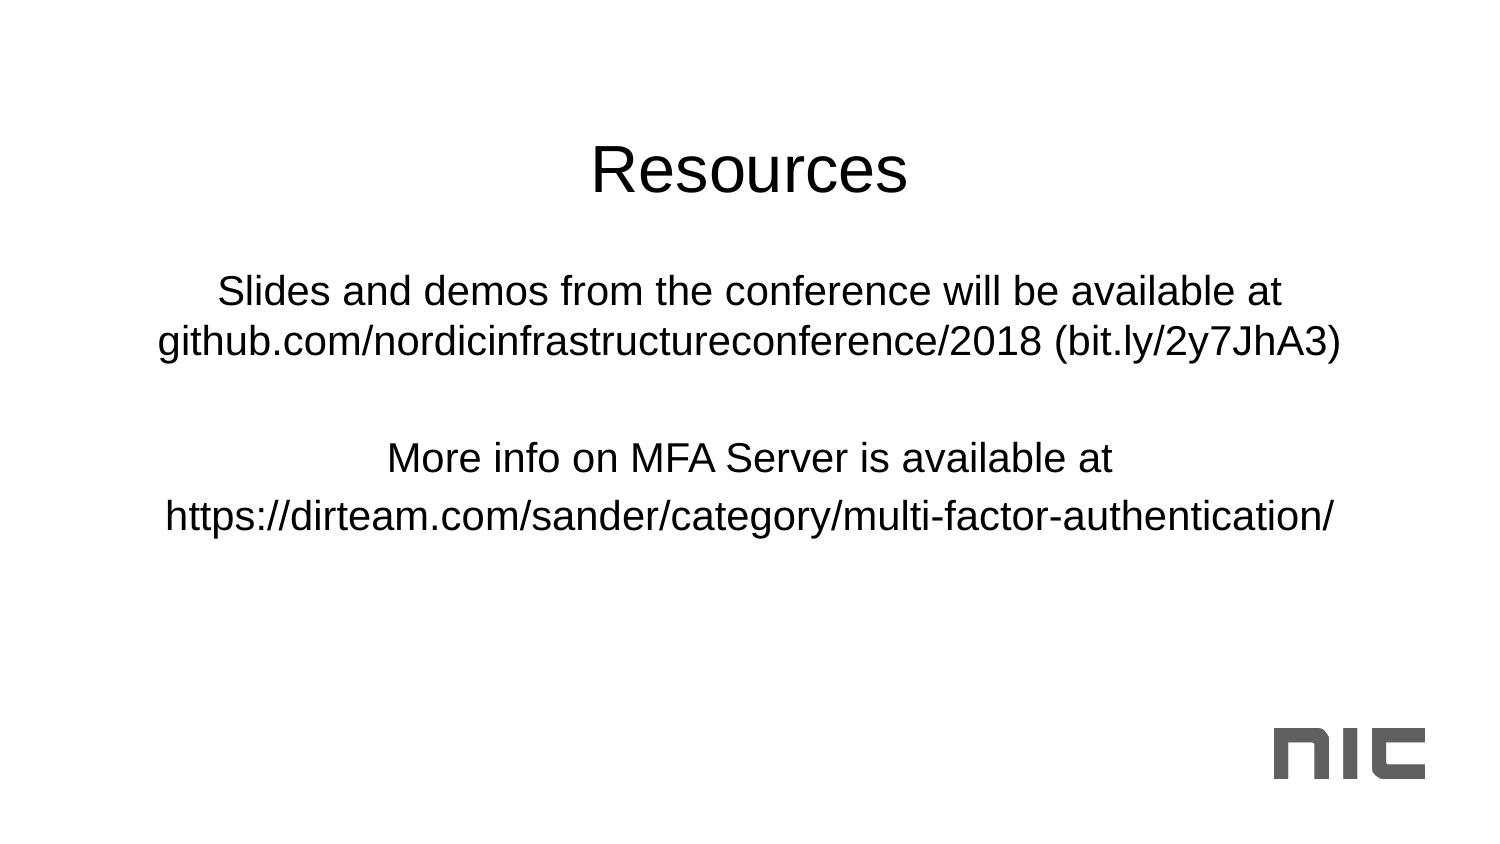

# Resources
Slides and demos from the conference will be available at github.com/nordicinfrastructureconference/2018 (bit.ly/2y7JhA3)

More info on MFA Server is available at
https://dirteam.com/sander/category/multi-factor-authentication/